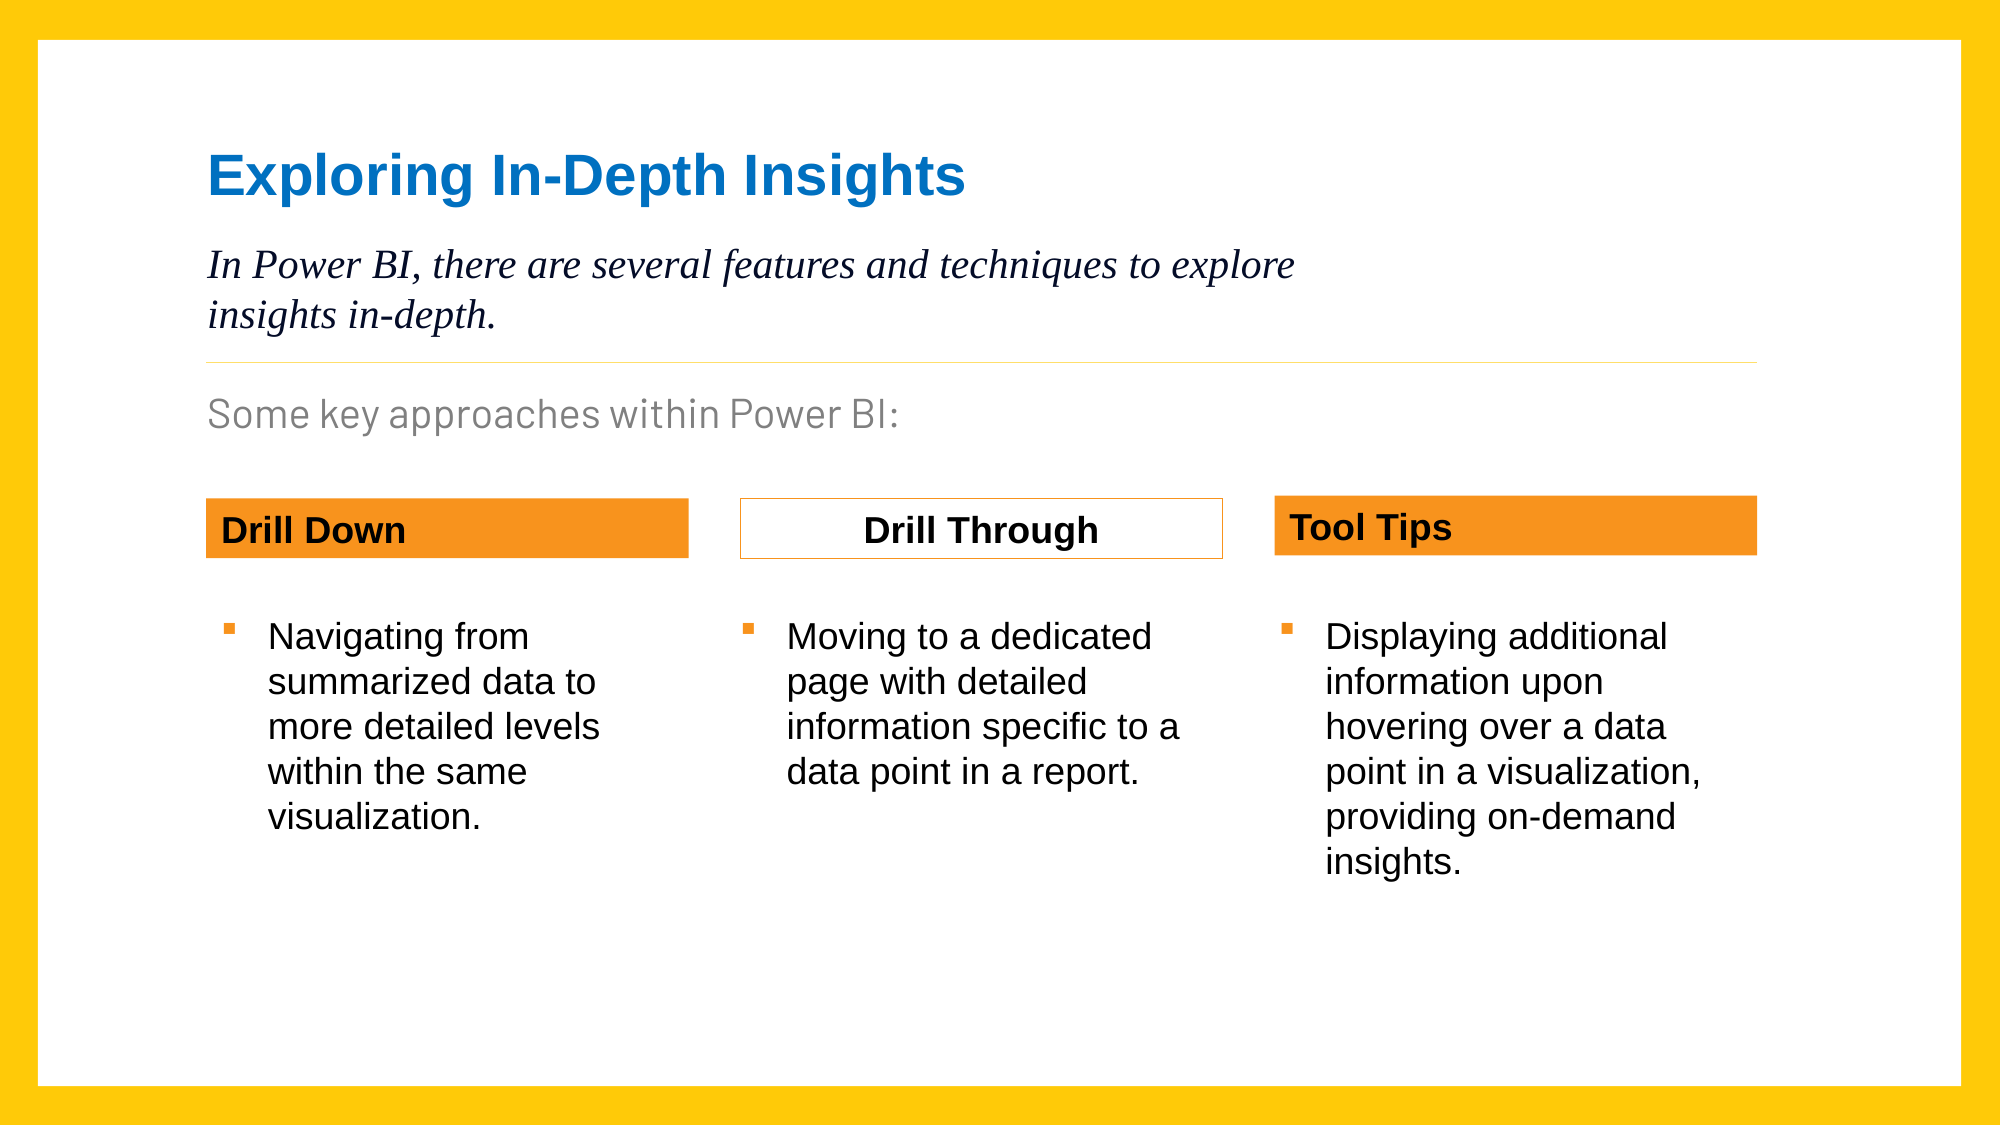

Exploring In-Depth Insights
In Power BI, there are several features and techniques to explore insights in-depth.

Some key approaches within Power BI:
Tool Tips
Drill Down
Drill Through
Moving to a dedicated page with detailed information specific to a data point in a report.
Displaying additional information upon hovering over a data point in a visualization, providing on-demand insights.
Navigating from summarized data to more detailed levels within the same visualization.